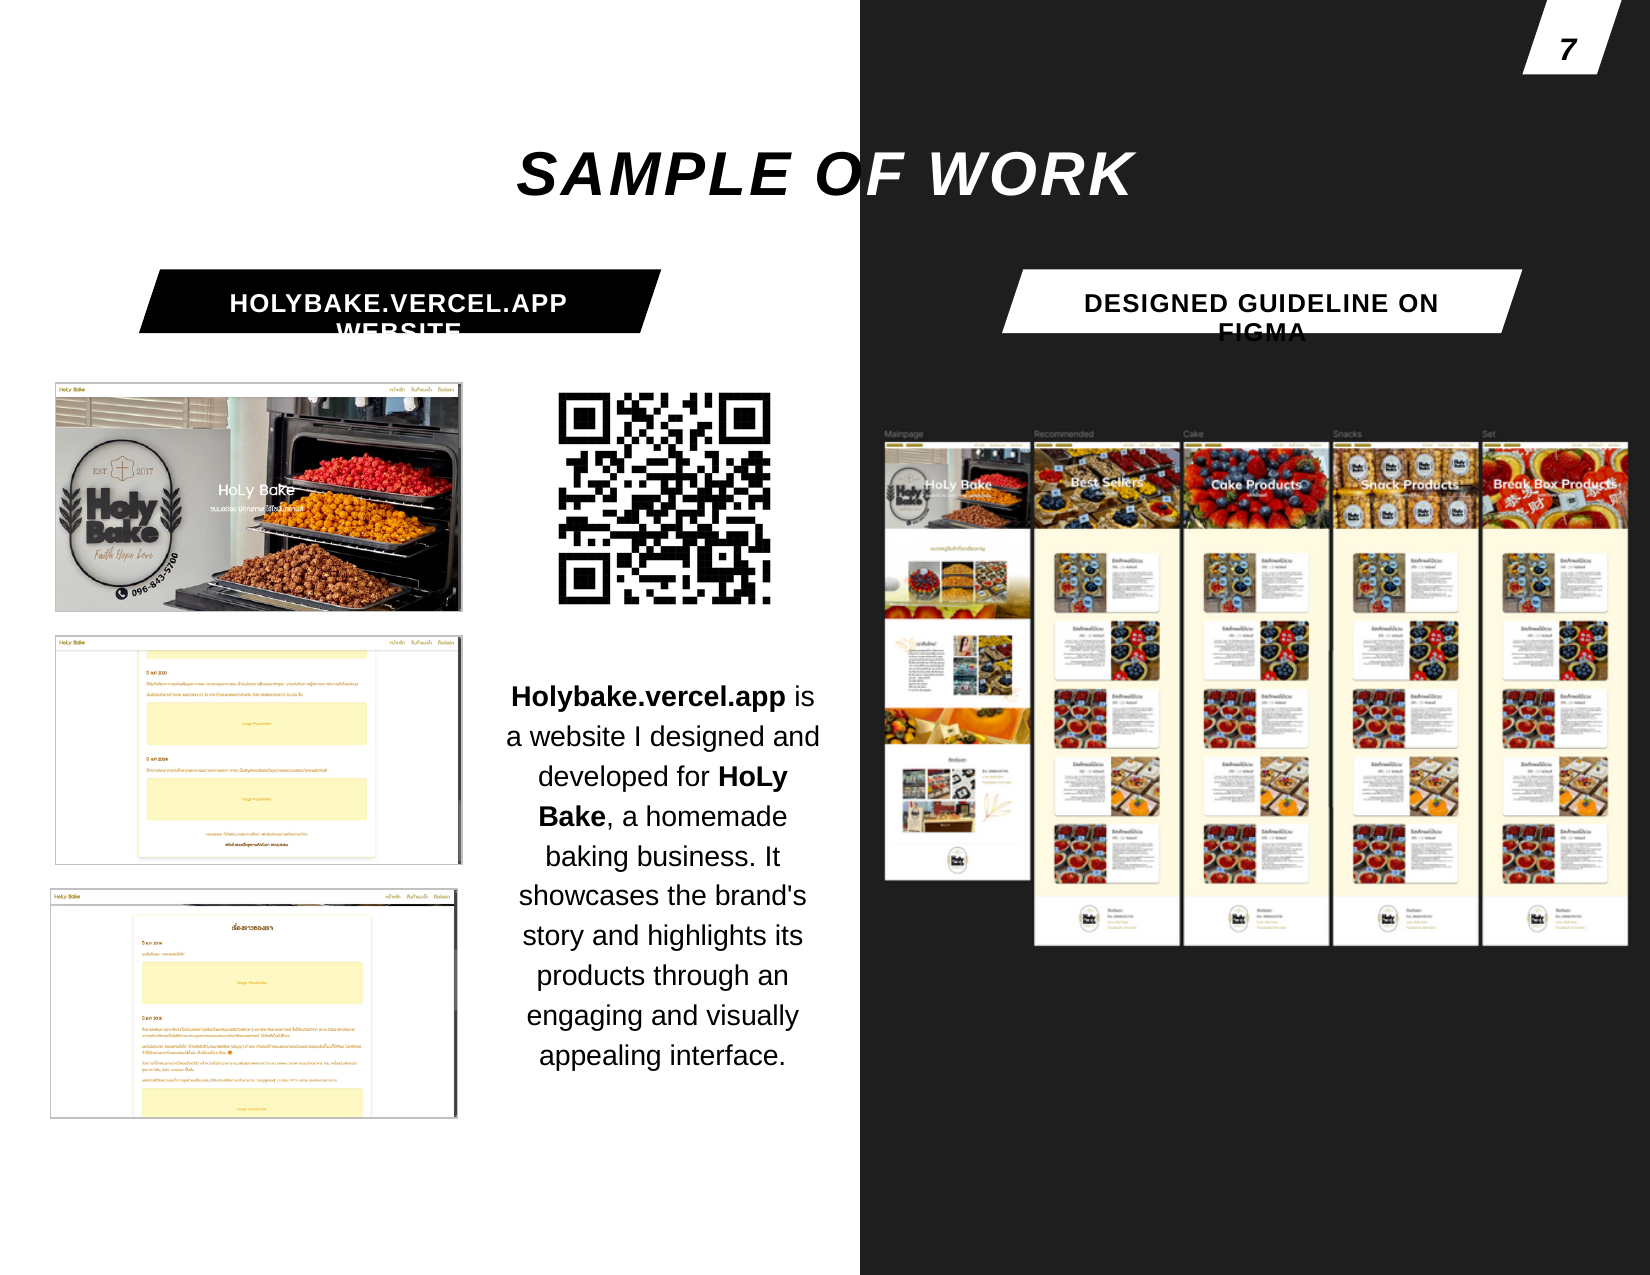

7
SAMPLE OF WORK

HOLYBAKE.VERCEL.APP WEBSITE
DESIGNED GUIDELINE ON FIGMA

Holybake.vercel.app is a website I designed and developed for HoLy Bake, a homemade baking business. It showcases the brand's story and highlights its products through an engaging and visually appealing interface.